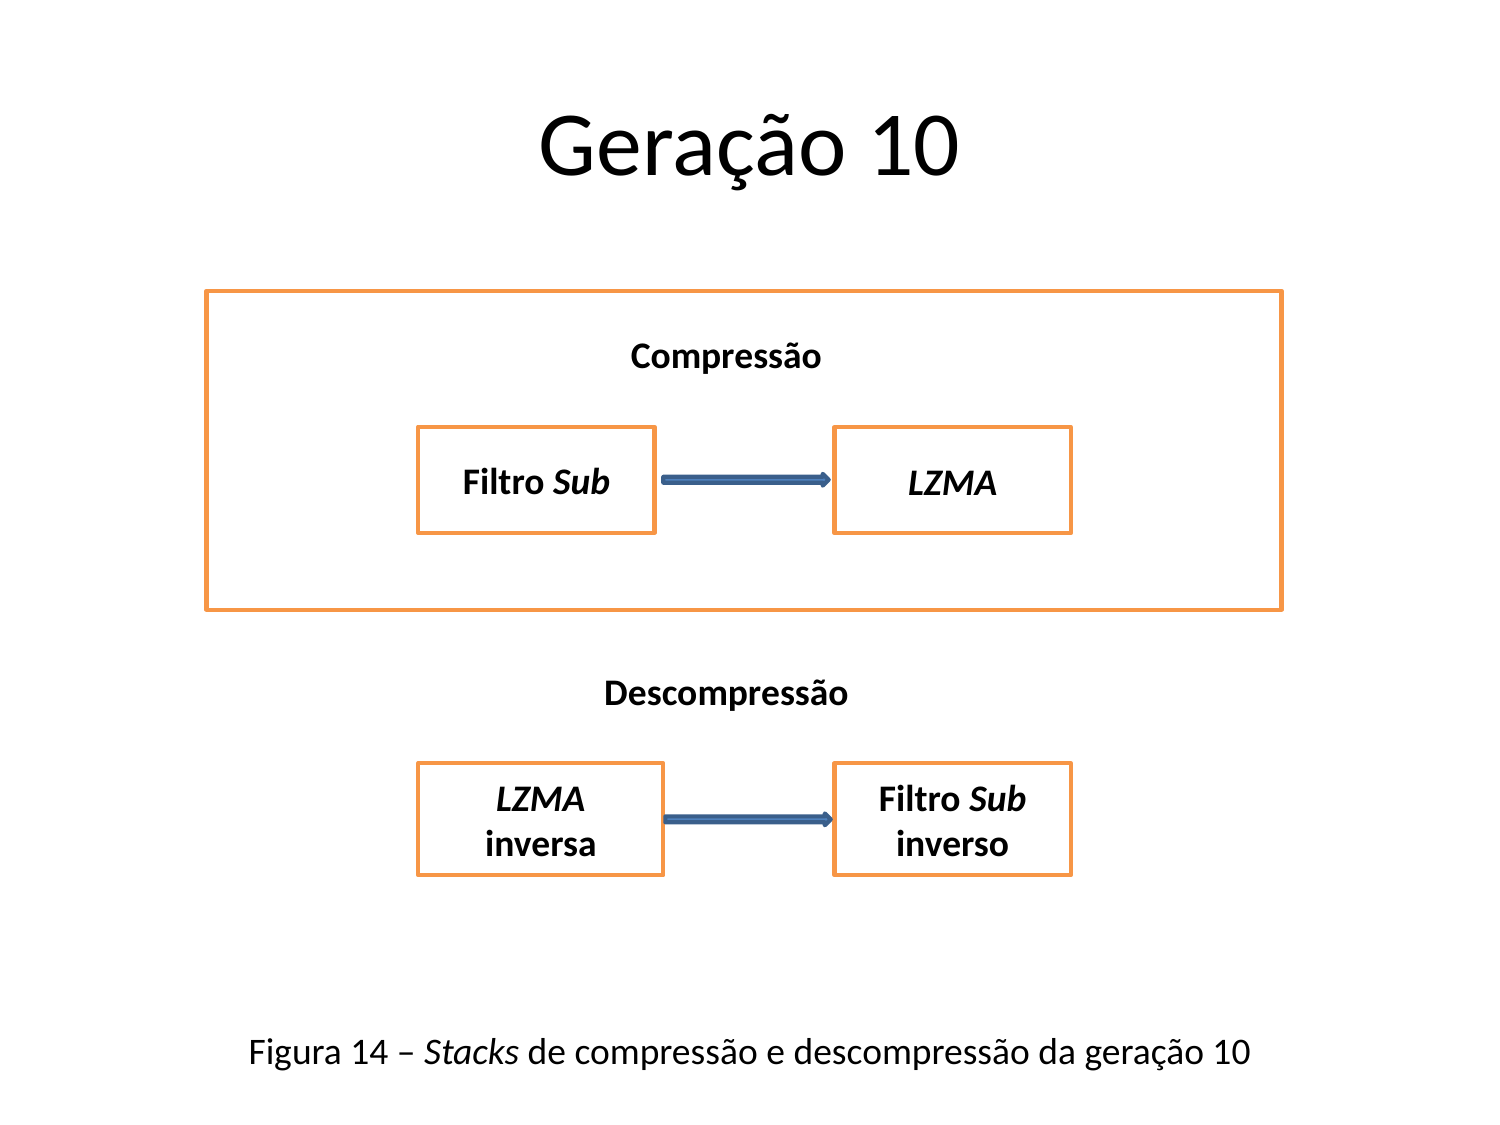

# Geração 10

Compressão
Filtro Sub
LZMA

Descompressão
LZMA
inversa
Filtro Sub
inverso

Figura 14 – Stacks de compressão e descompressão da geração 10